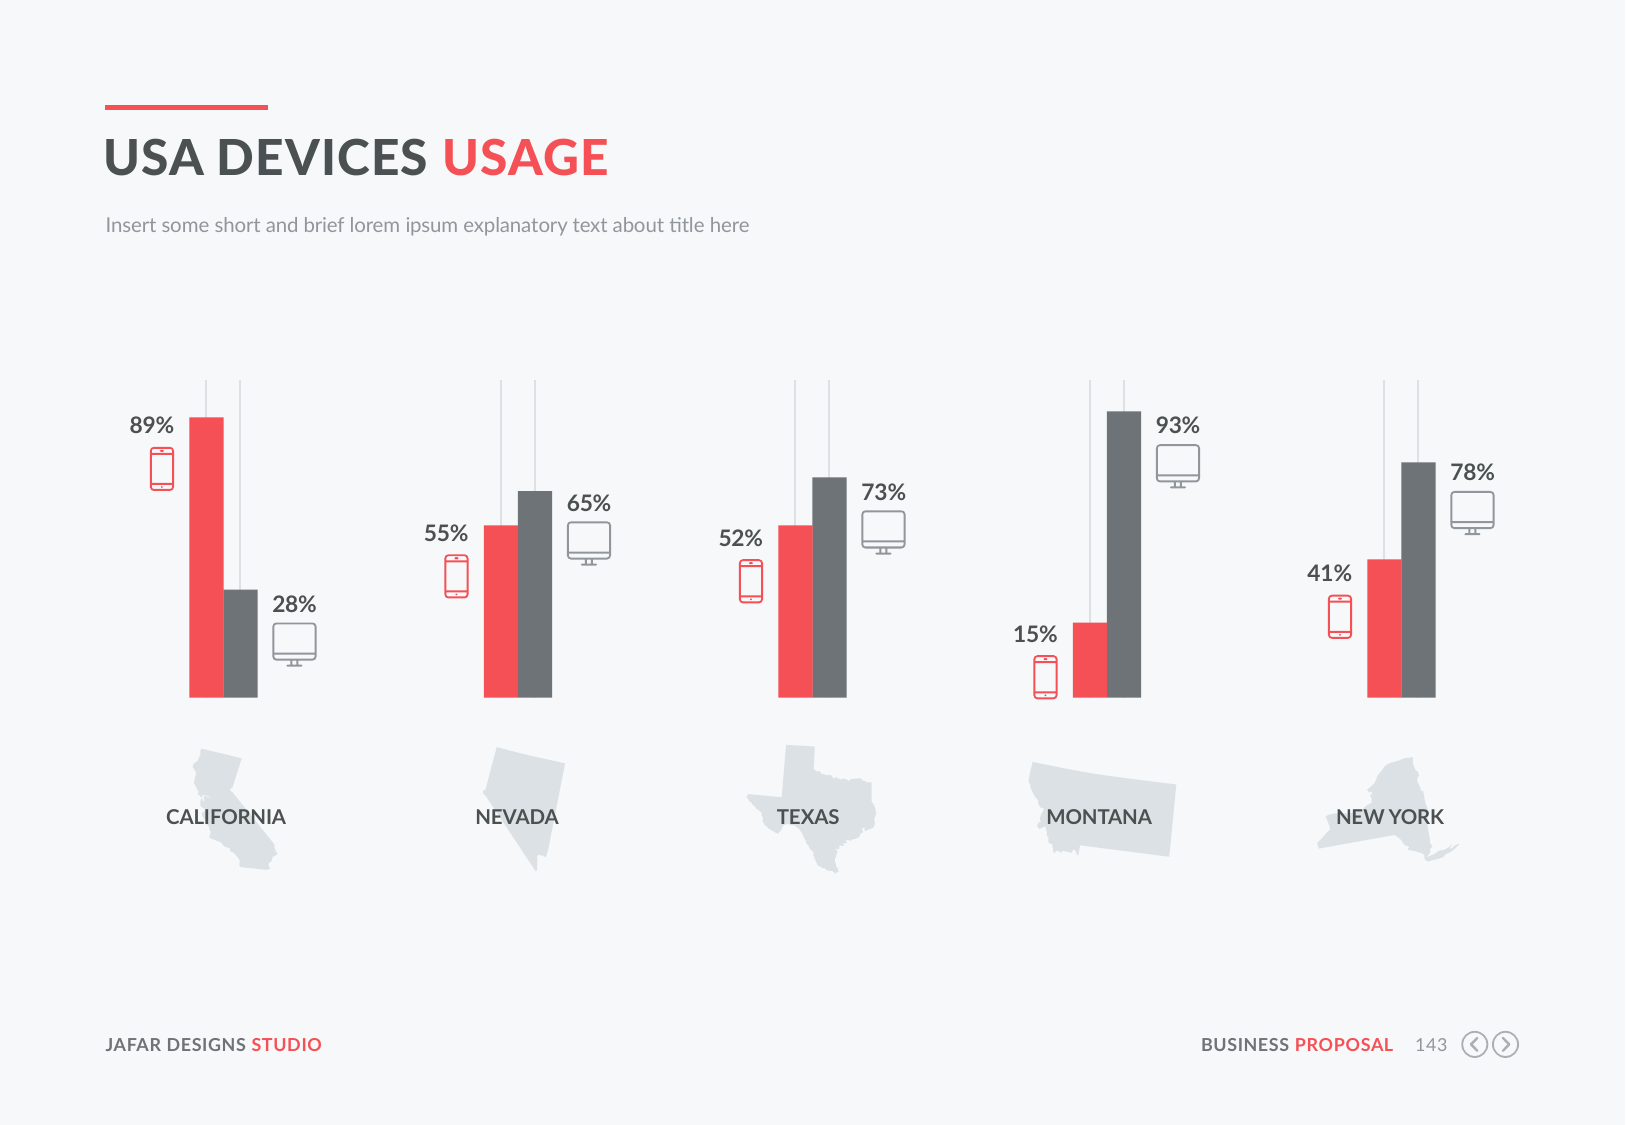

USA devices Usage
Insert some short and brief lorem ipsum explanatory text about title here
89%

28%

65%
55%

73%

52%

93%

15%

78%

41%

California
Nevada
Texas
Montana
New York